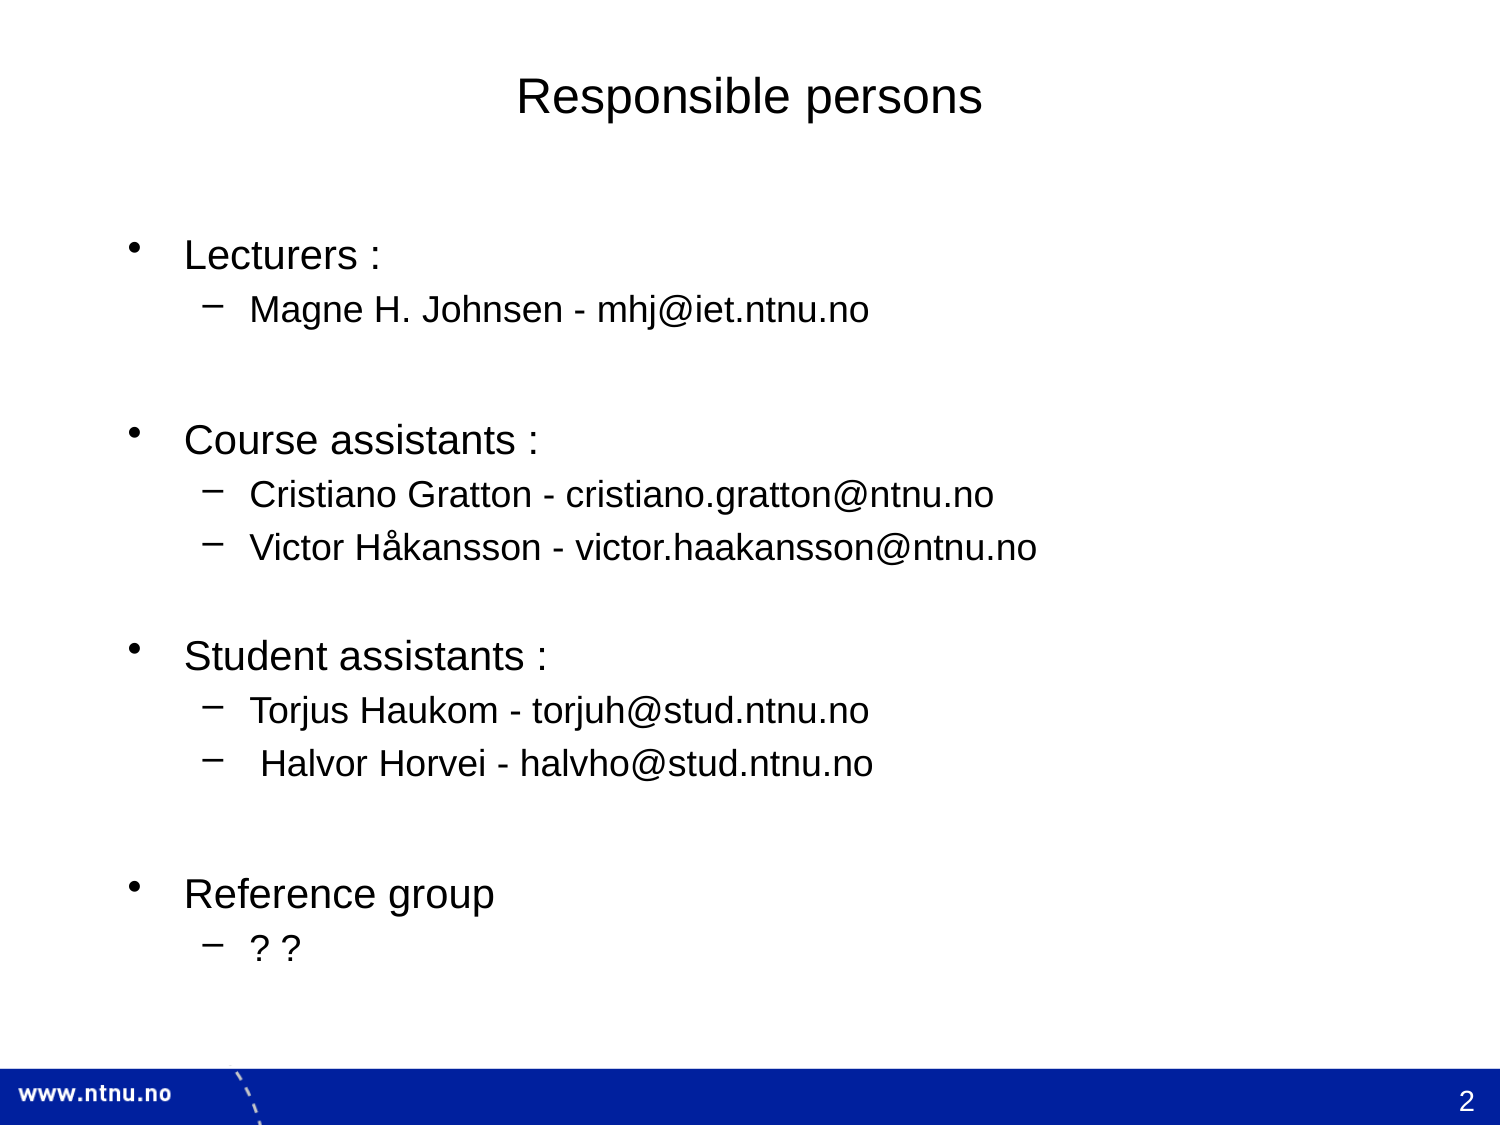

# Responsible persons
Lecturers :
Magne H. Johnsen - mhj@iet.ntnu.no

Course assistants :
Cristiano Gratton - cristiano.gratton@ntnu.no
Victor Håkansson - victor.haakansson@ntnu.no

Student assistants :
Torjus Haukom - torjuh@stud.ntnu.no
 Halvor Horvei - halvho@stud.ntnu.no

Reference group
? ?